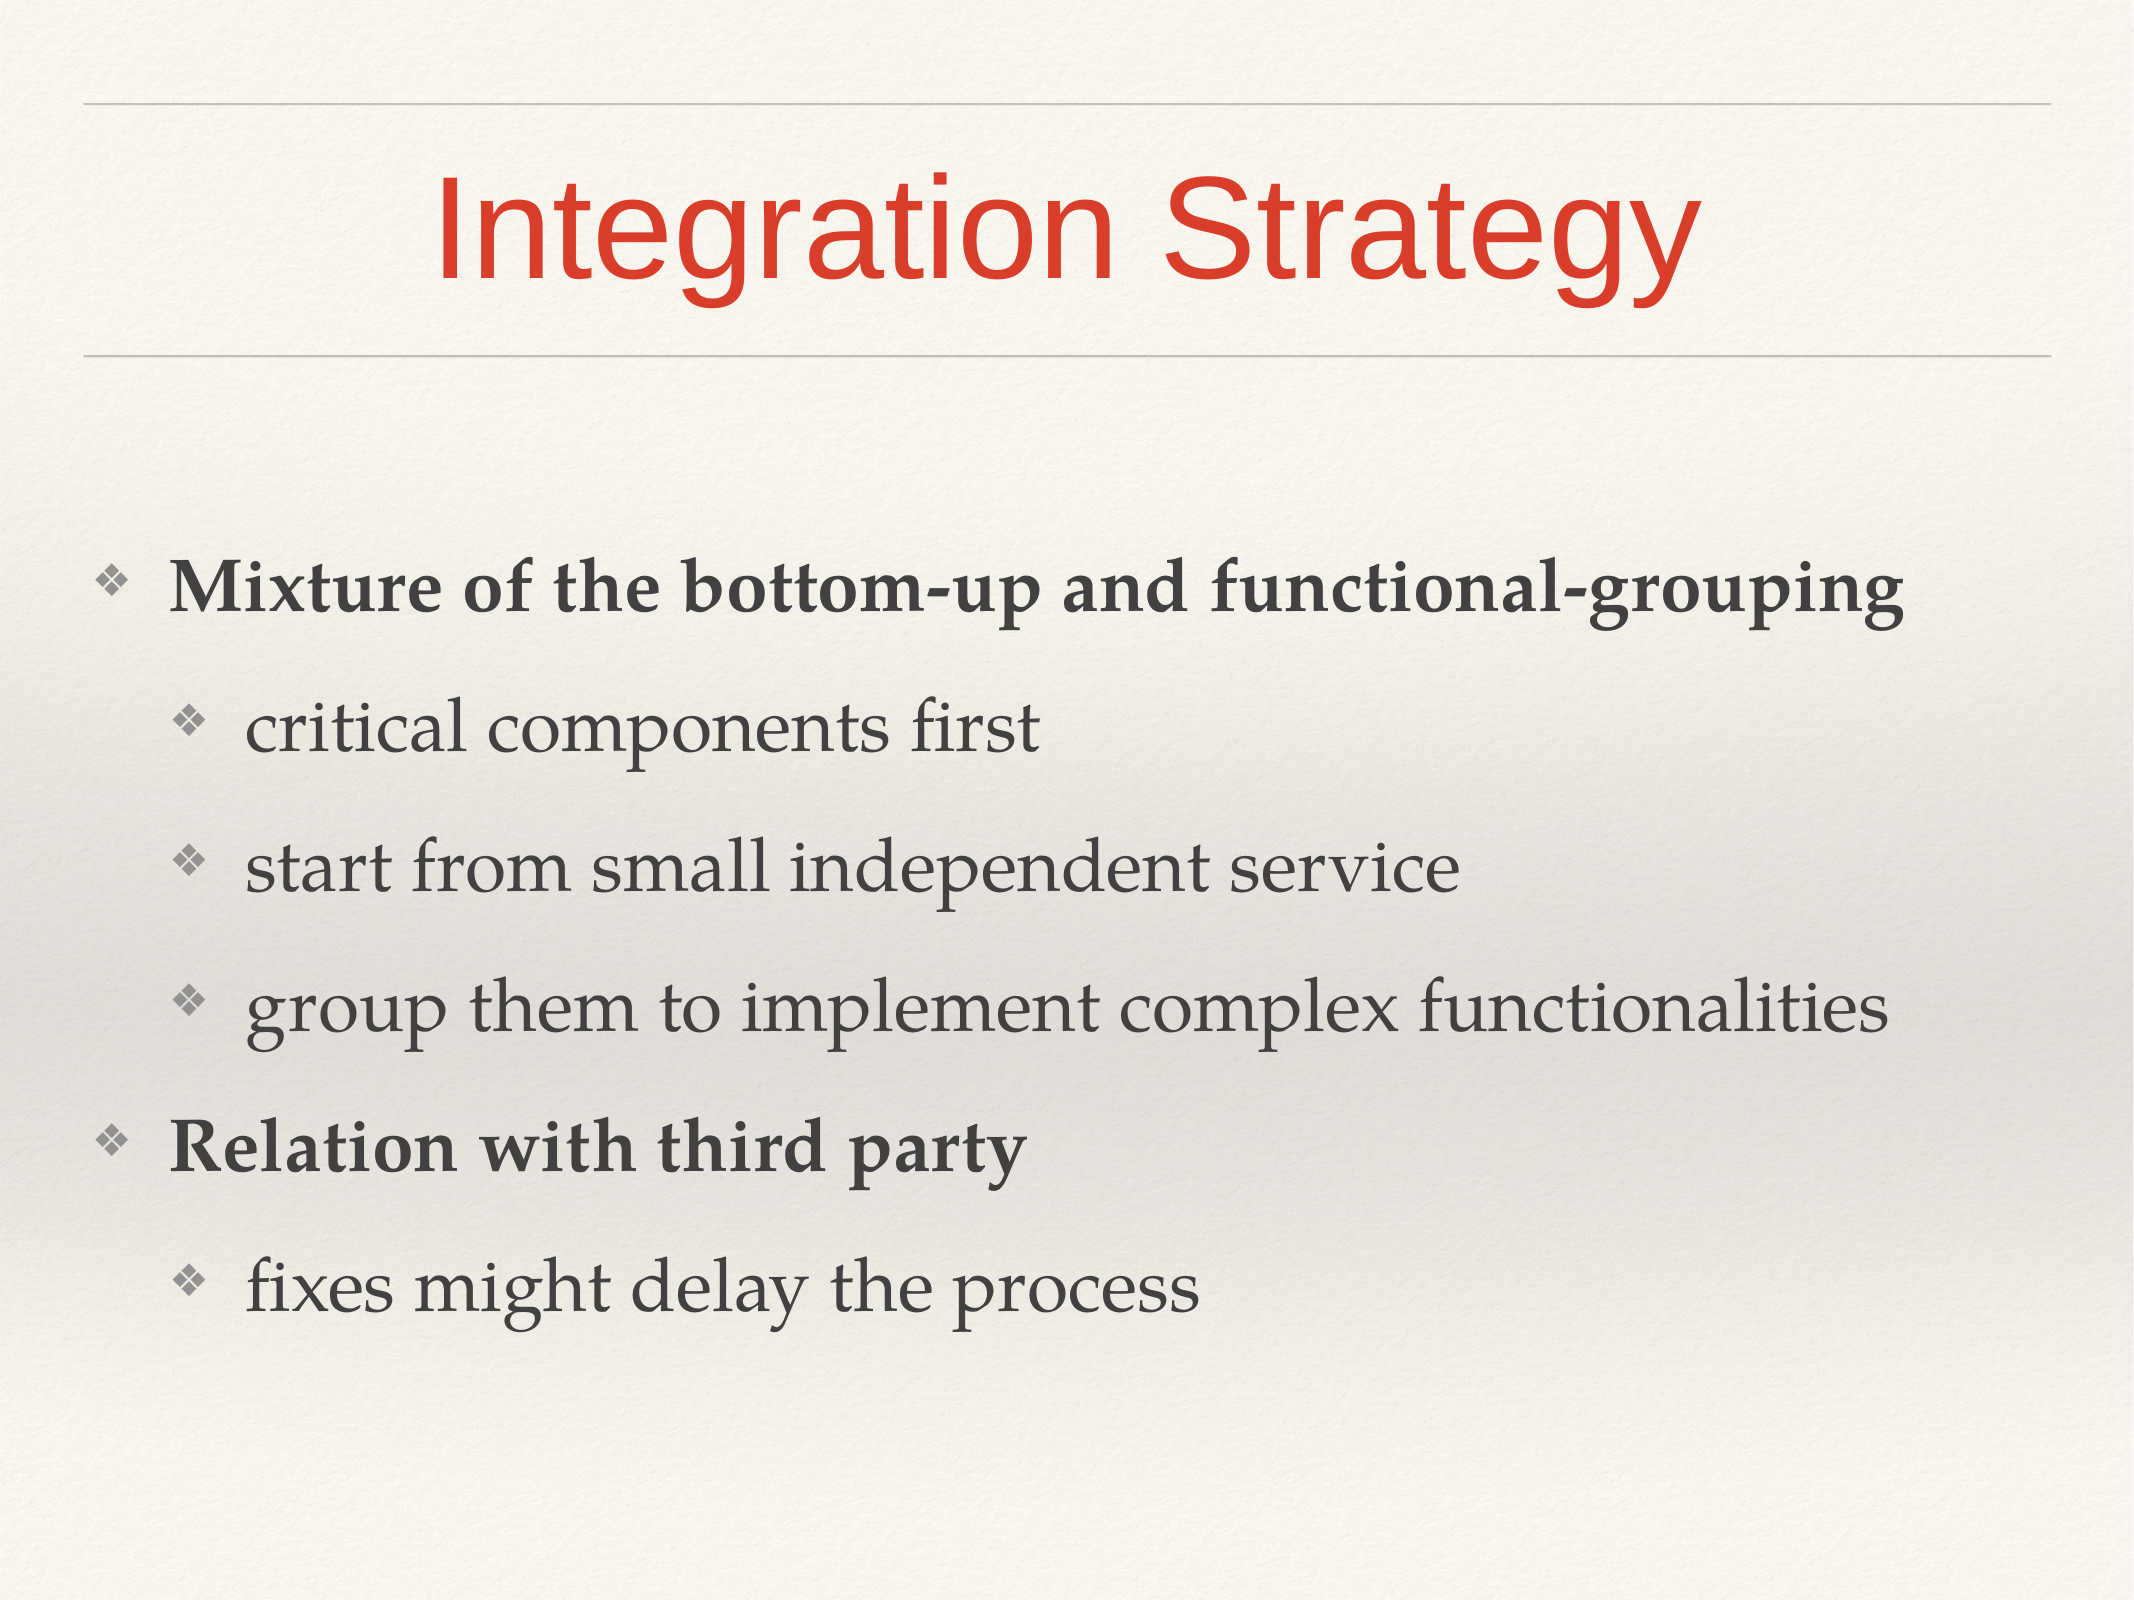

# Integration Strategy
Mixture of the bottom-up and functional-grouping
critical components first
start from small independent service
group them to implement complex functionalities
Relation with third party
fixes might delay the process